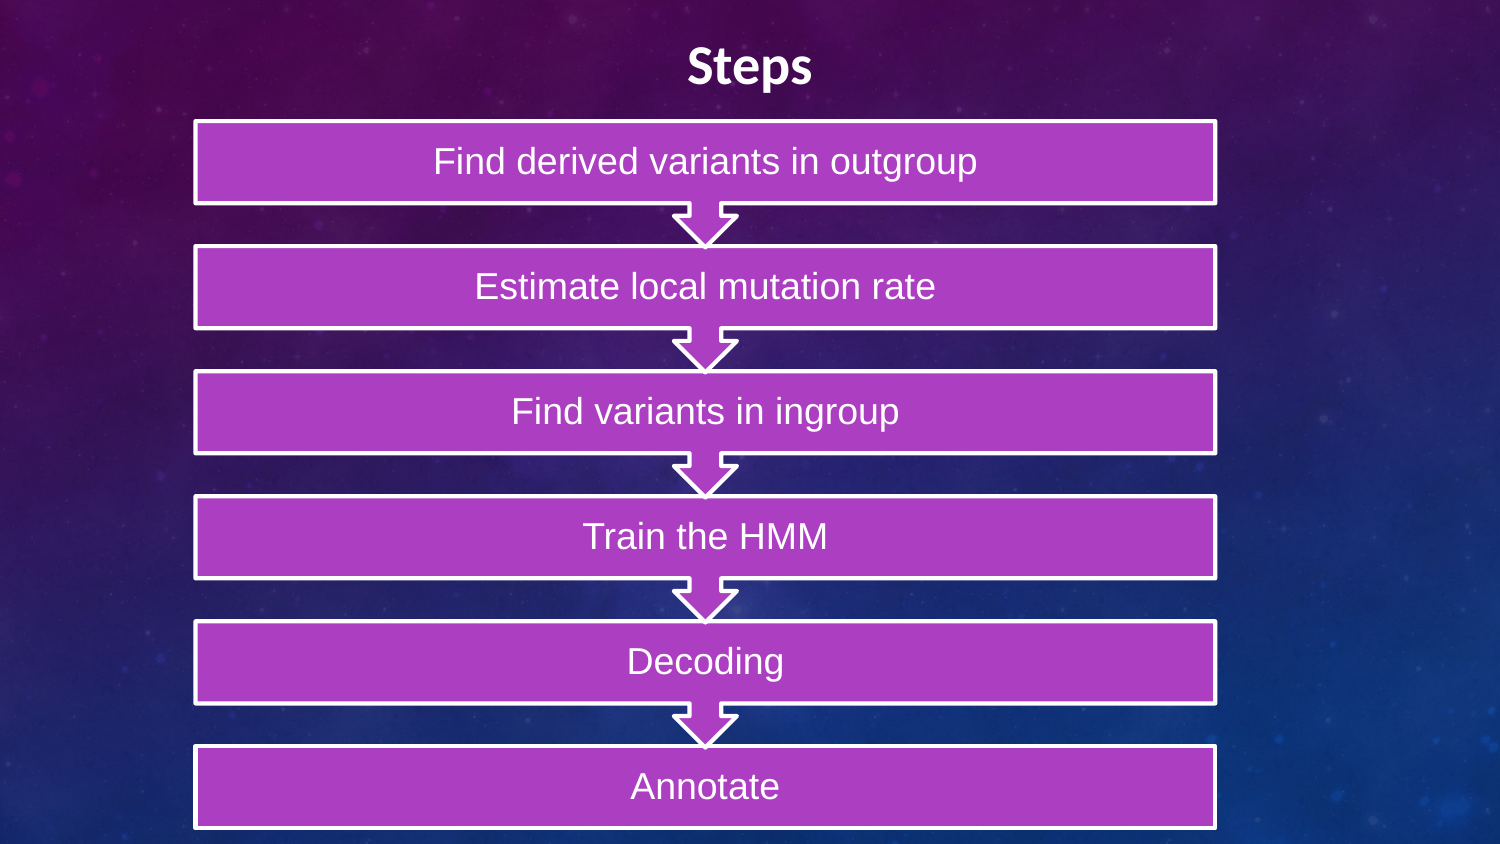

# Steps
Annotate
Decoding
Train the HMM
Find variants in ingroup
Estimate local mutation rate
Find derived variants in outgroup